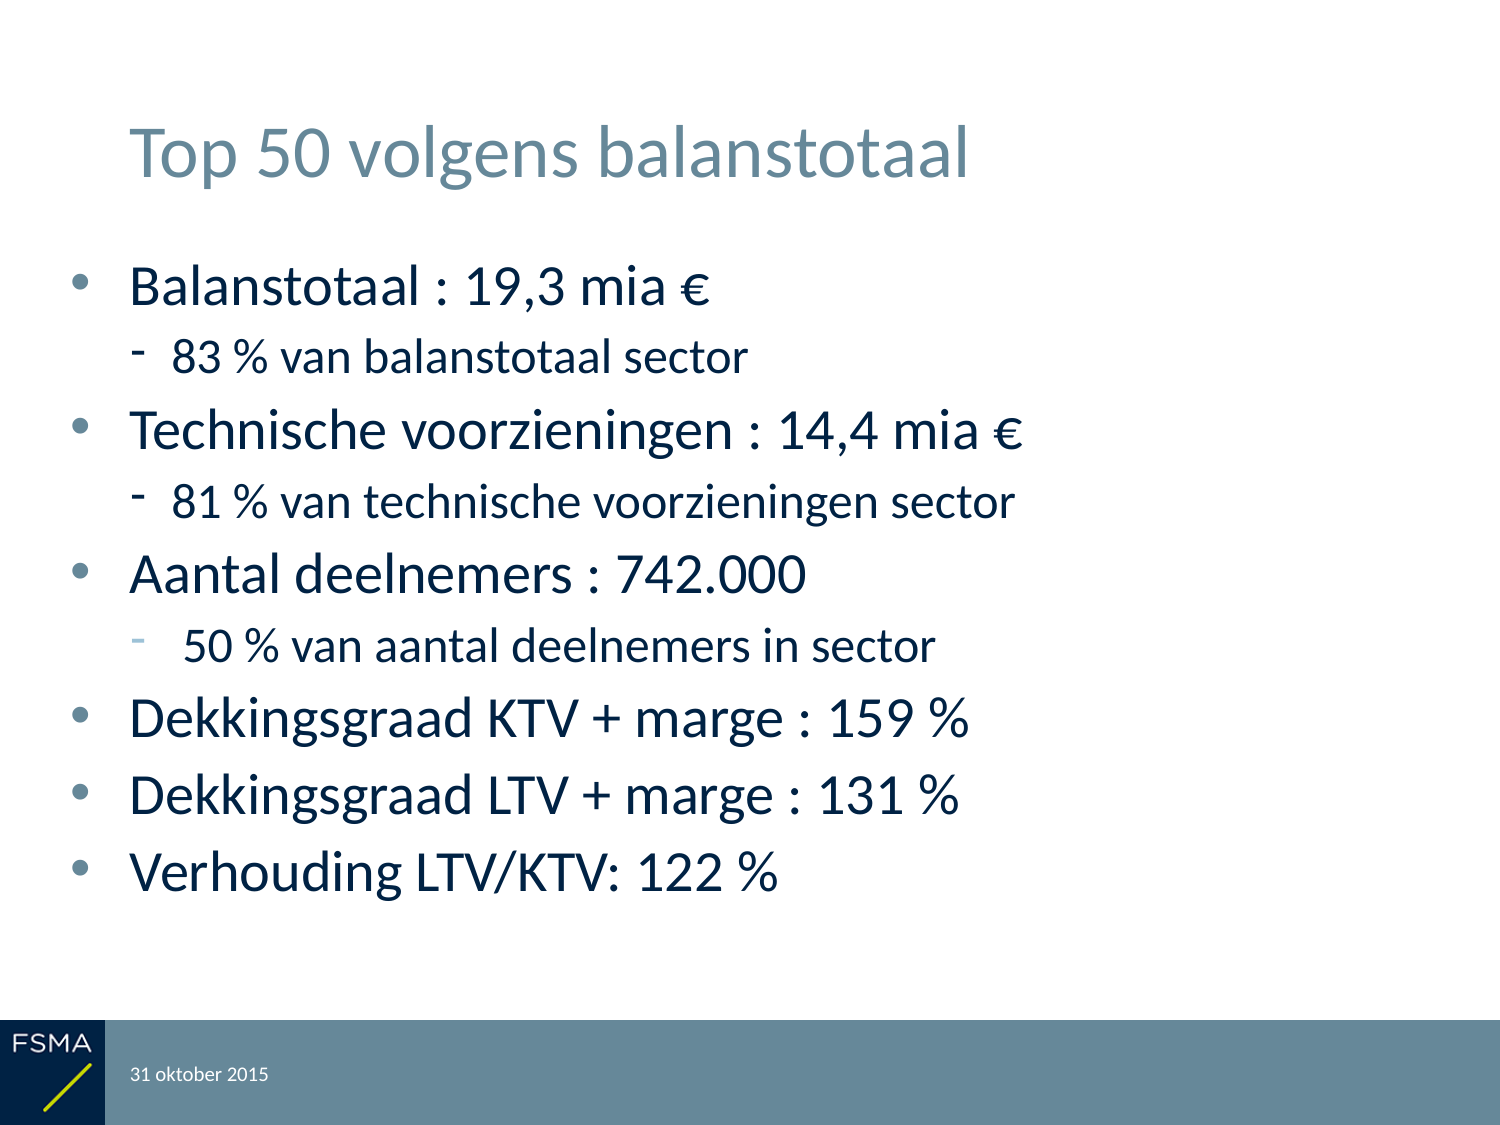

# Top 50 volgens balanstotaal
Balanstotaal : 19,3 mia €
83 % van balanstotaal sector
Technische voorzieningen : 14,4 mia €
81 % van technische voorzieningen sector
Aantal deelnemers : 742.000
 50 % van aantal deelnemers in sector
Dekkingsgraad KTV + marge : 159 %
Dekkingsgraad LTV + marge : 131 %
Verhouding LTV/KTV: 122 %
31 oktober 2015
Rapportering over het boekjaar 2014
15